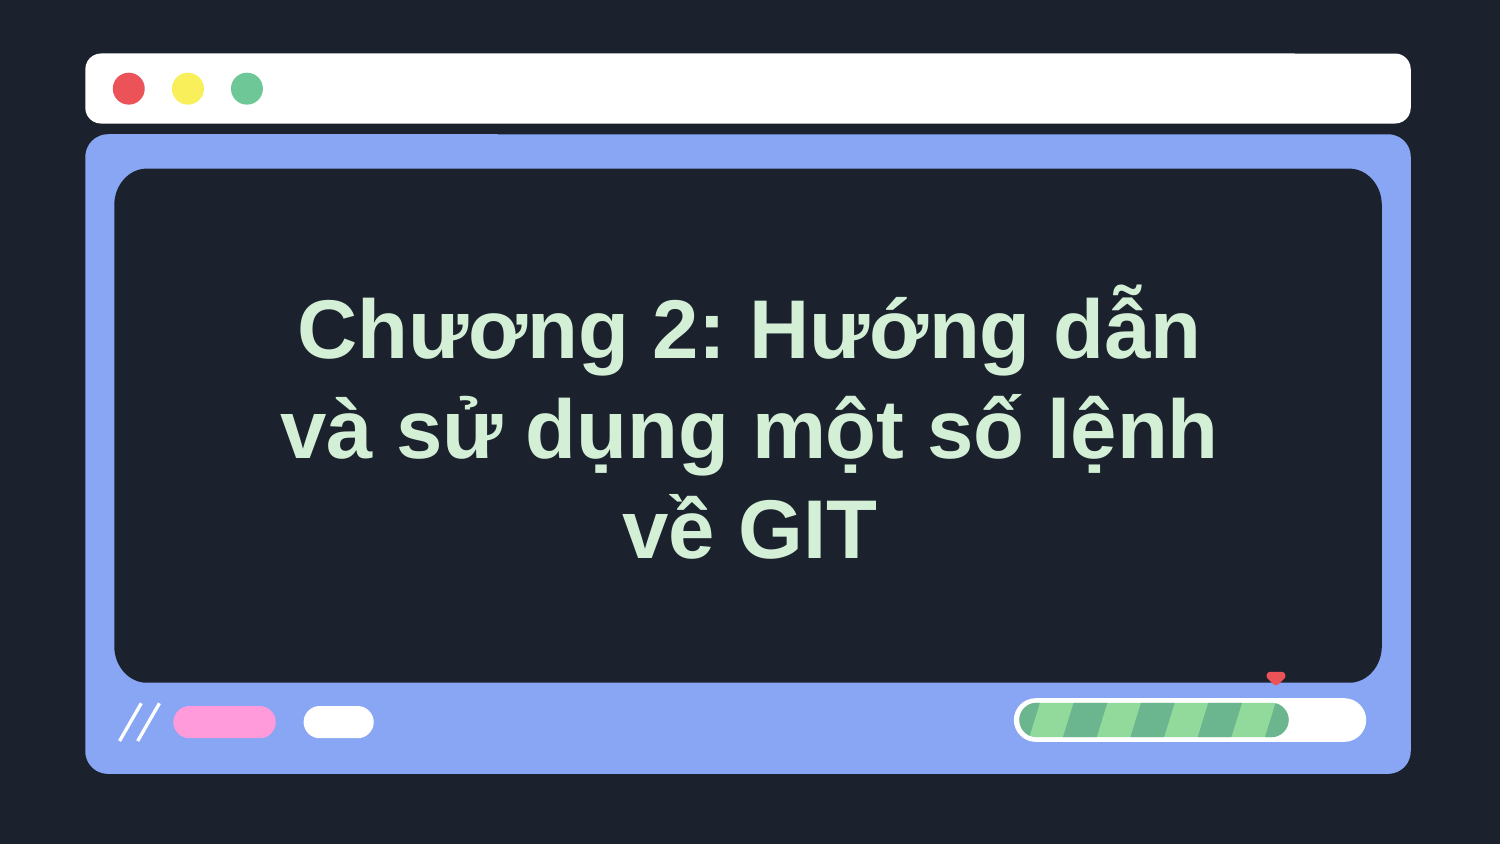

# Chương 2: Hướng dẫn và sử dụng một số lệnh về GIT